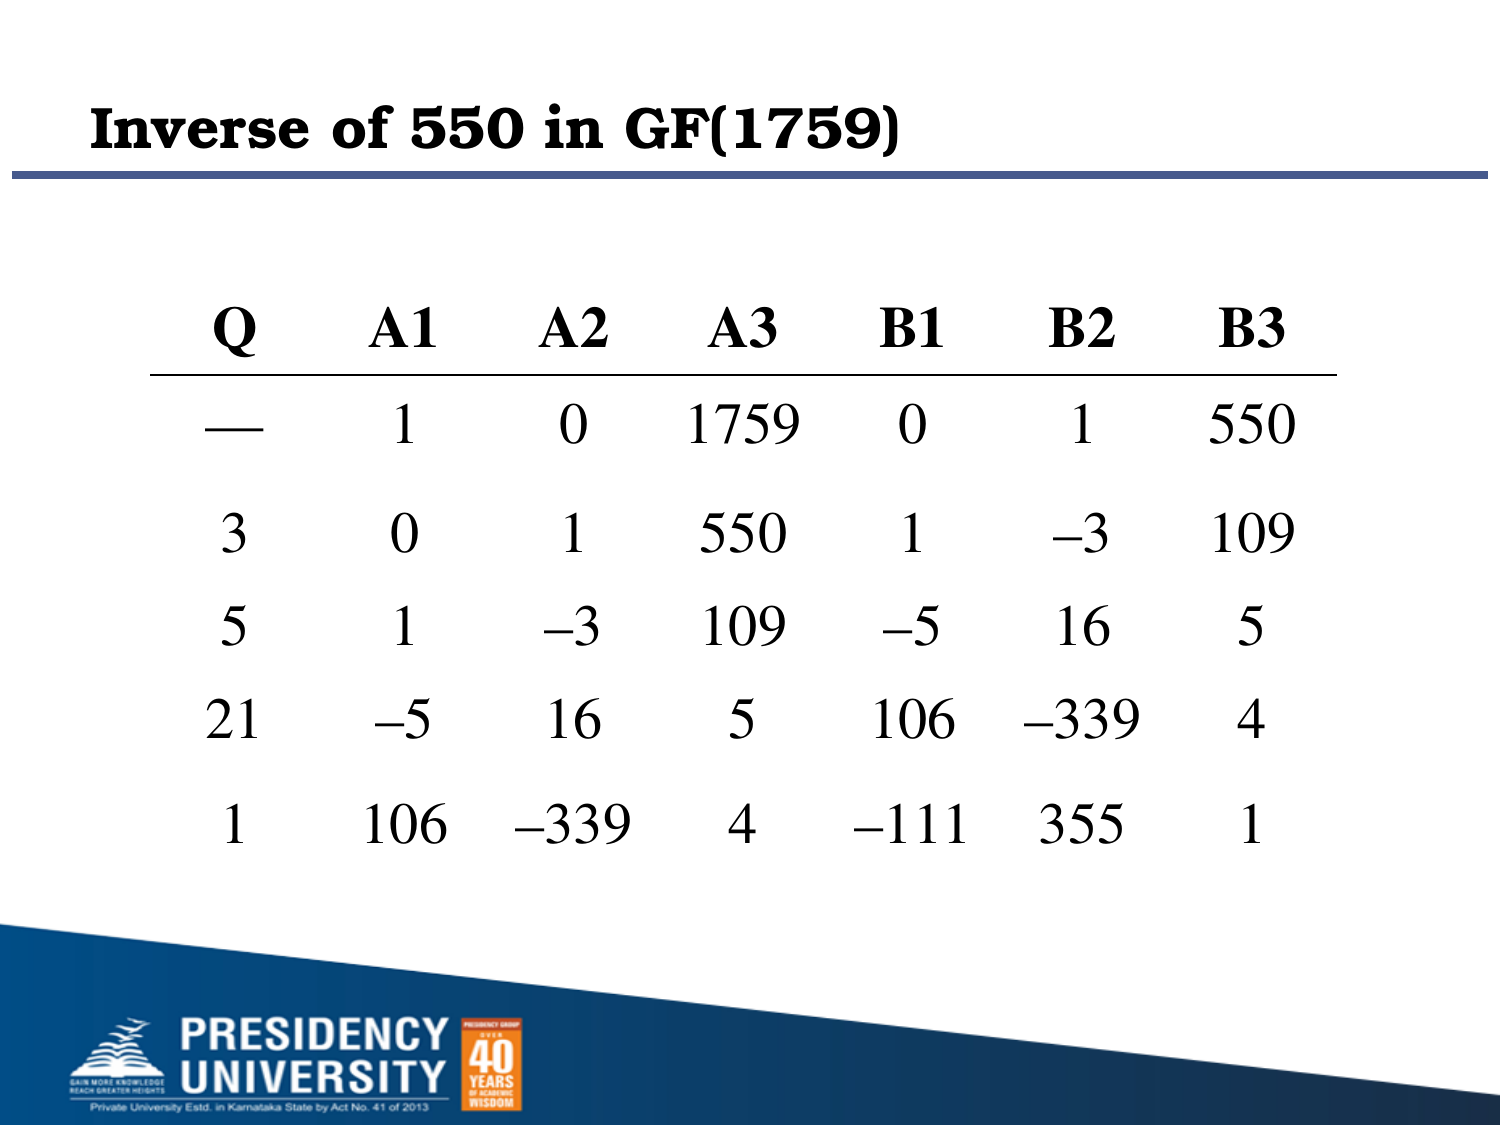

# Inverse of 550 in GF(1759)

| Q | A1 | A2 | A3 | B1 | B2 | B3 |
| --- | --- | --- | --- | --- | --- | --- |
| — | 1 | 0 | 1759 | 0 | 1 | 550 |
| 3 | 0 | 1 | 550 | 1 | –3 | 109 |
| 5 | 1 | –3 | 109 | –5 | 16 | 5 |
| 21 | –5 | 16 | 5 | 106 | –339 | 4 |
| 1 | 106 | –339 | 4 | –111 | 355 | 1 |